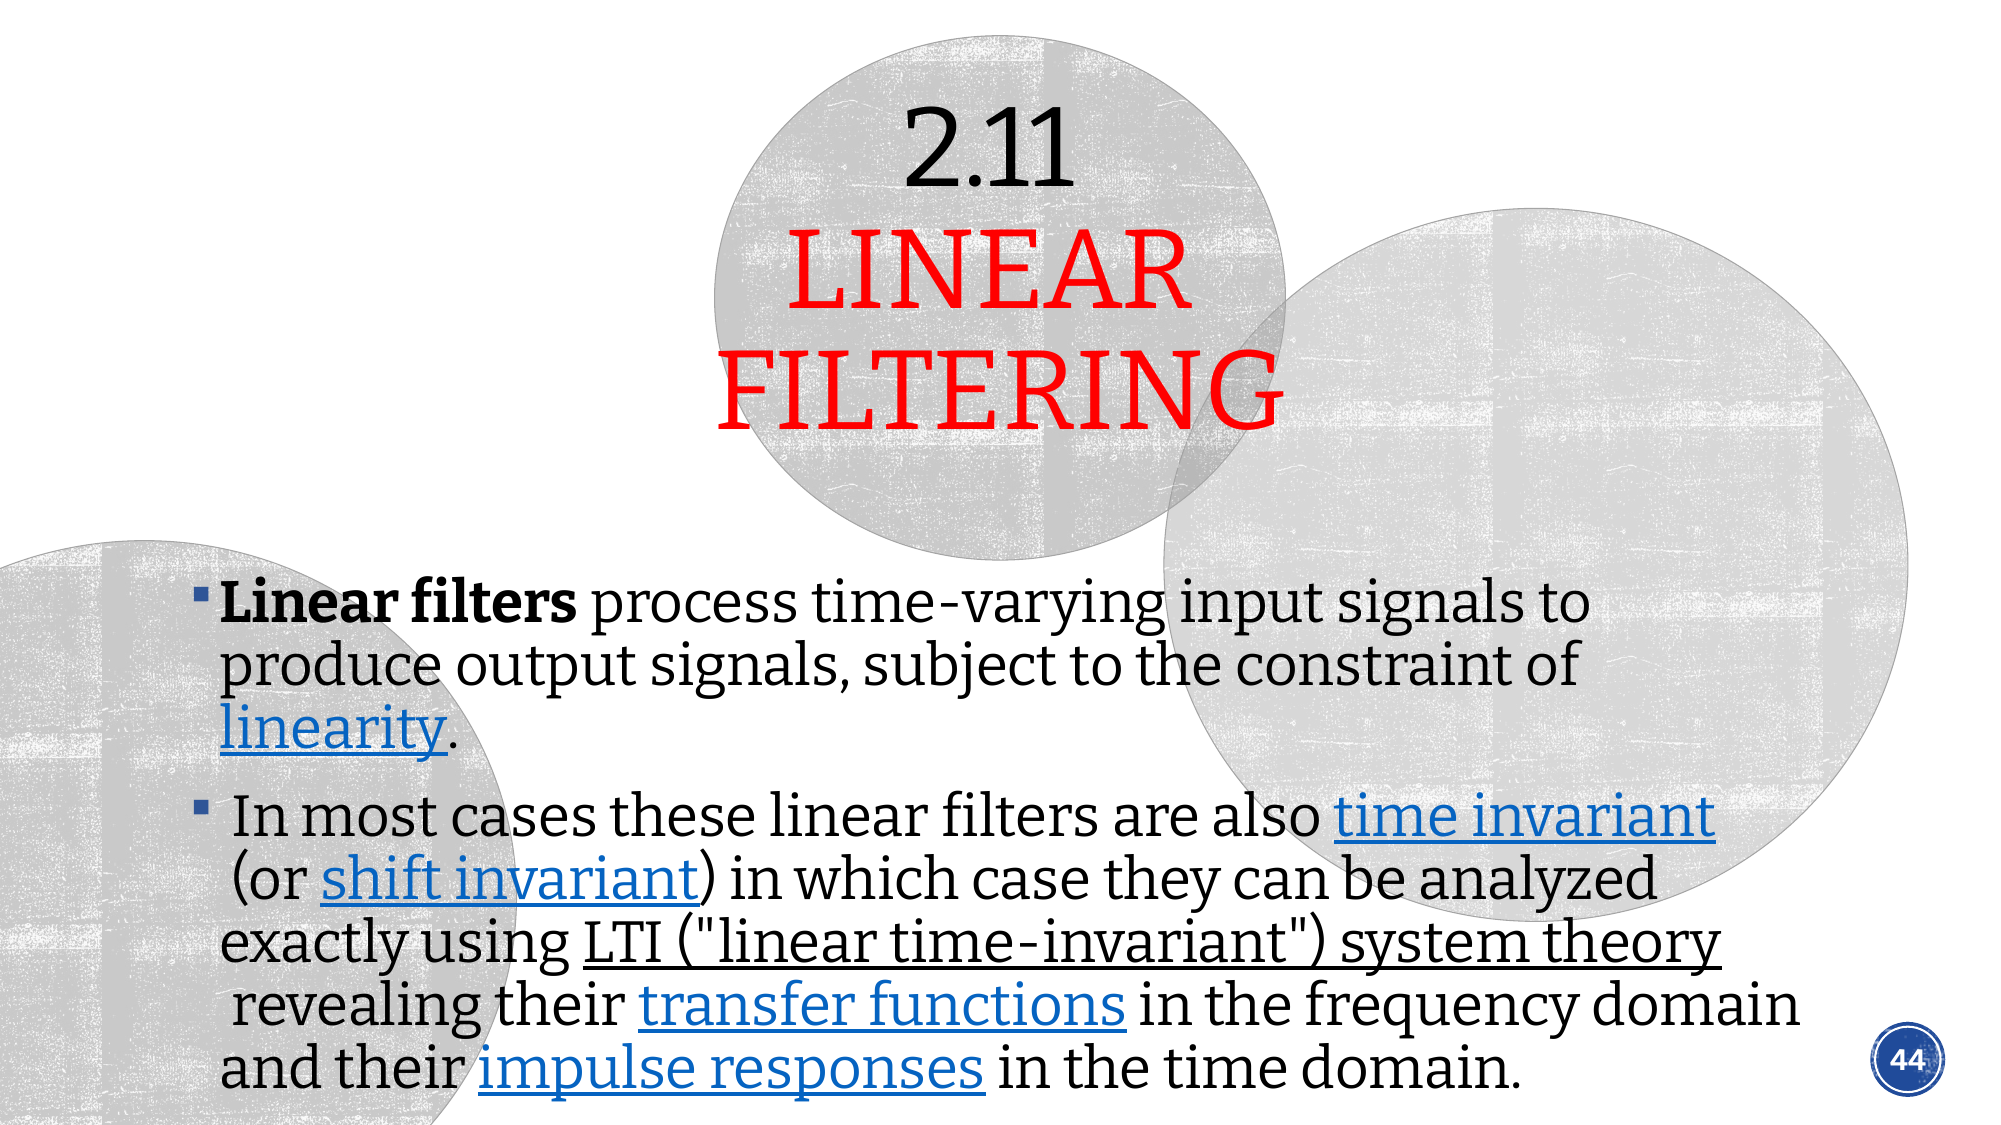

# 2.11 Linear filtering

Linear filters process time-varying input signals to produce output signals, subject to the constraint of linearity.
 In most cases these linear filters are also time invariant (or shift invariant) in which case they can be analyzed exactly using LTI ("linear time-invariant") system theory revealing their transfer functions in the frequency domain and their impulse responses in the time domain.
44